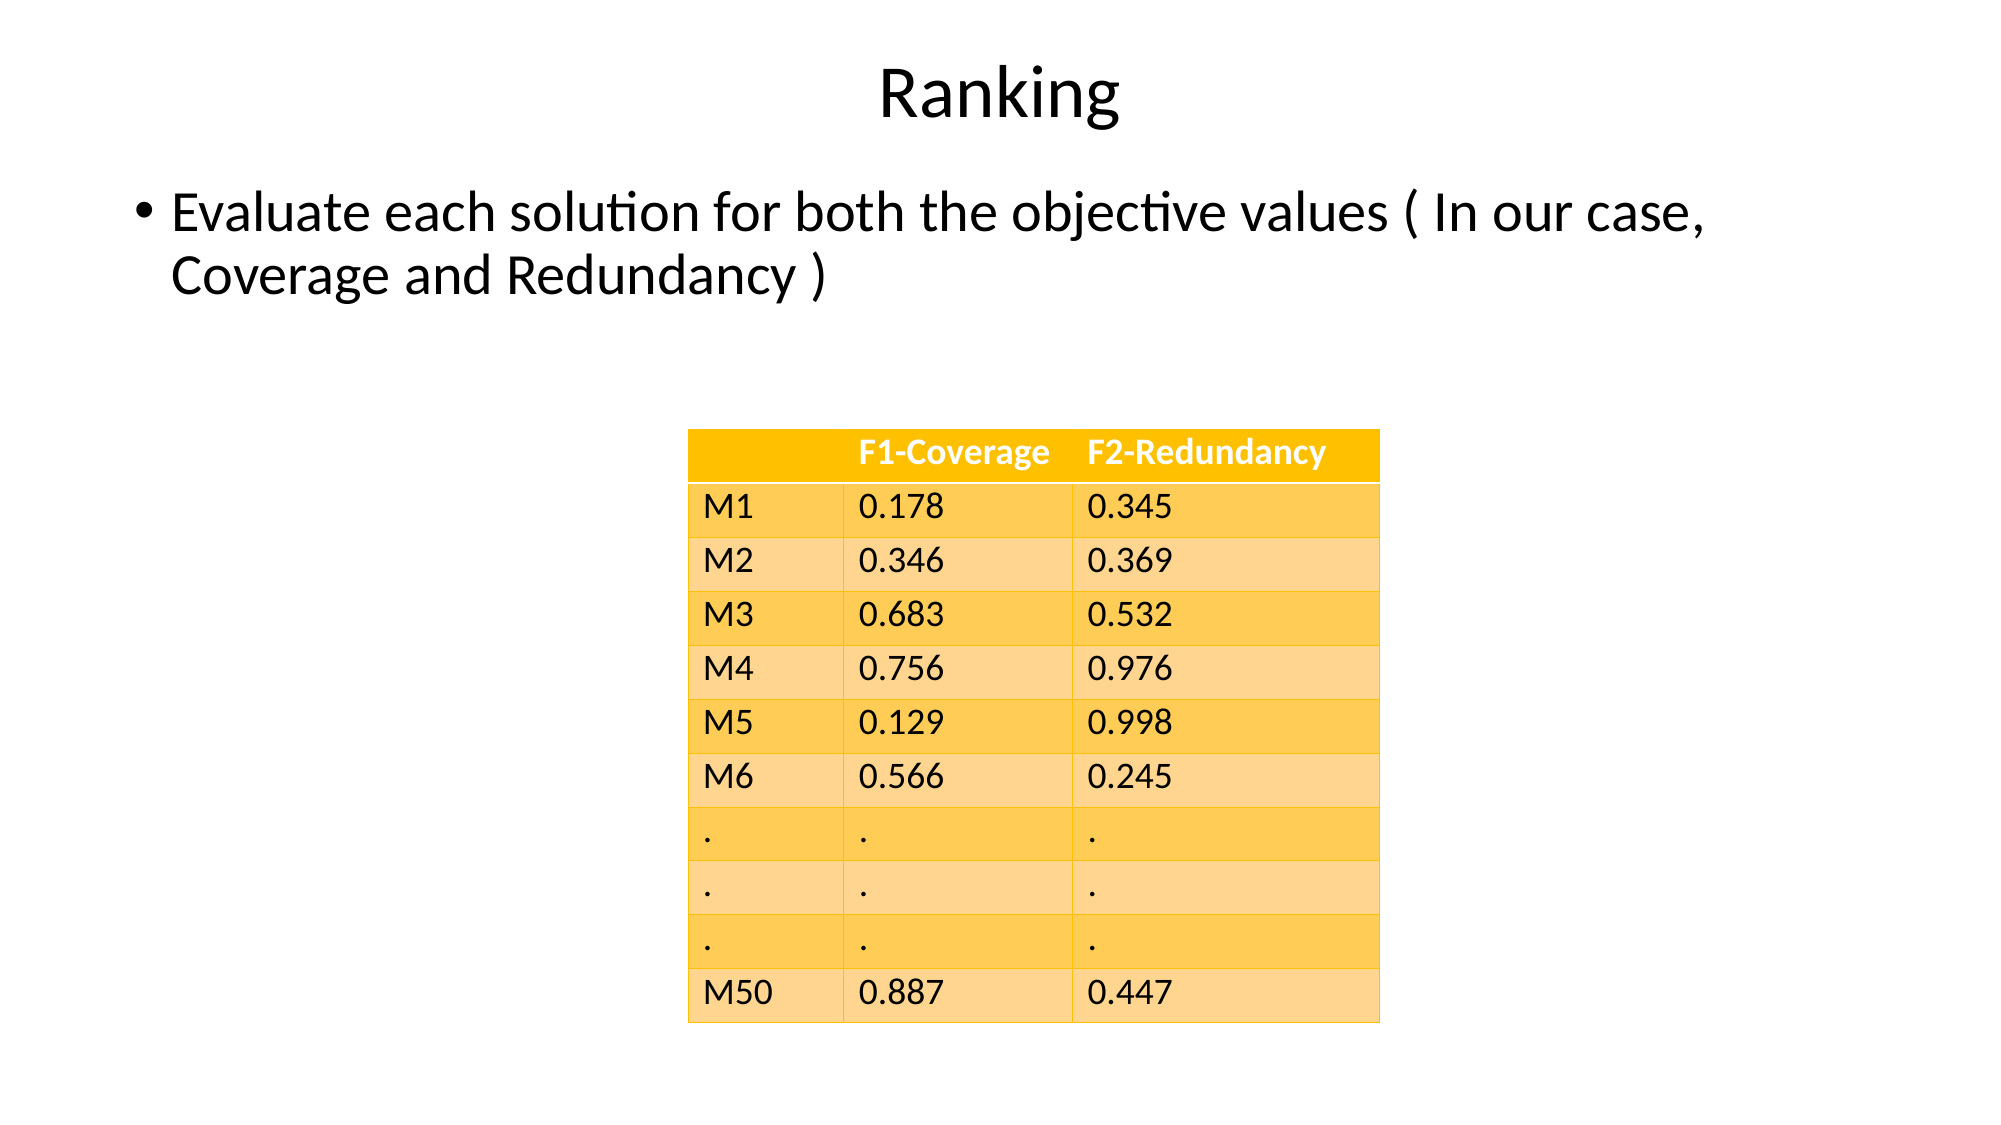

# Ranking
Evaluate each solution for both the objective values ( In our case, Coverage and Redundancy )
|  | F1-Coverage | F2-Redundancy |
| --- | --- | --- |
| M1 | 0.178 | 0.345 |
| M2 | 0.346 | 0.369 |
| M3 | 0.683 | 0.532 |
| M4 | 0.756 | 0.976 |
| M5 | 0.129 | 0.998 |
| M6 | 0.566 | 0.245 |
| . | . | . |
| . | . | . |
| . | . | . |
| M50 | 0.887 | 0.447 |